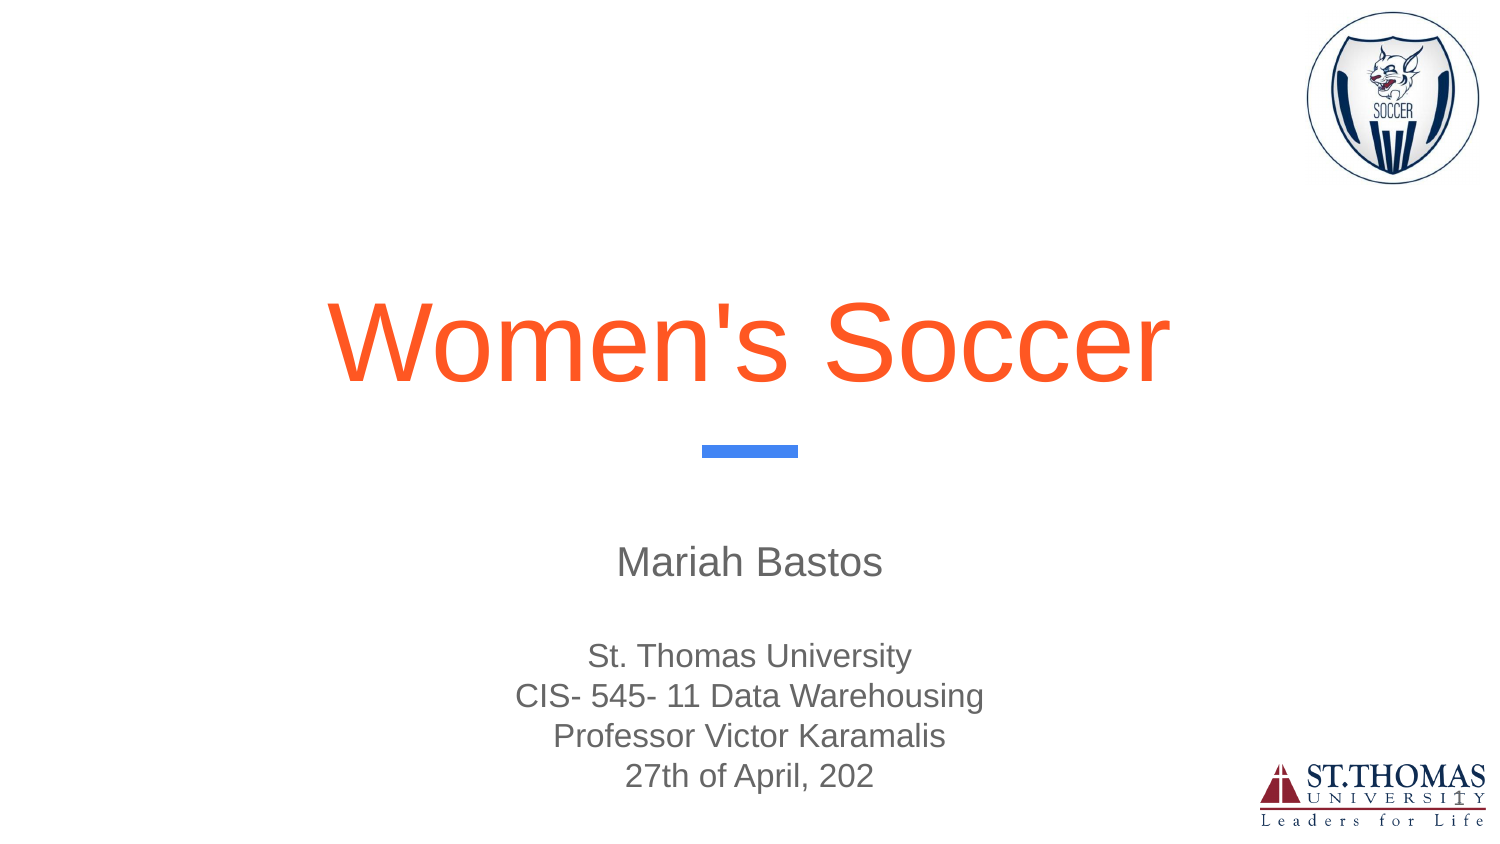

# Women's Soccer
Mariah Bastos

St. Thomas University
CIS- 545- 11 Data Warehousing
Professor Victor Karamalis
27th of April, 202

1